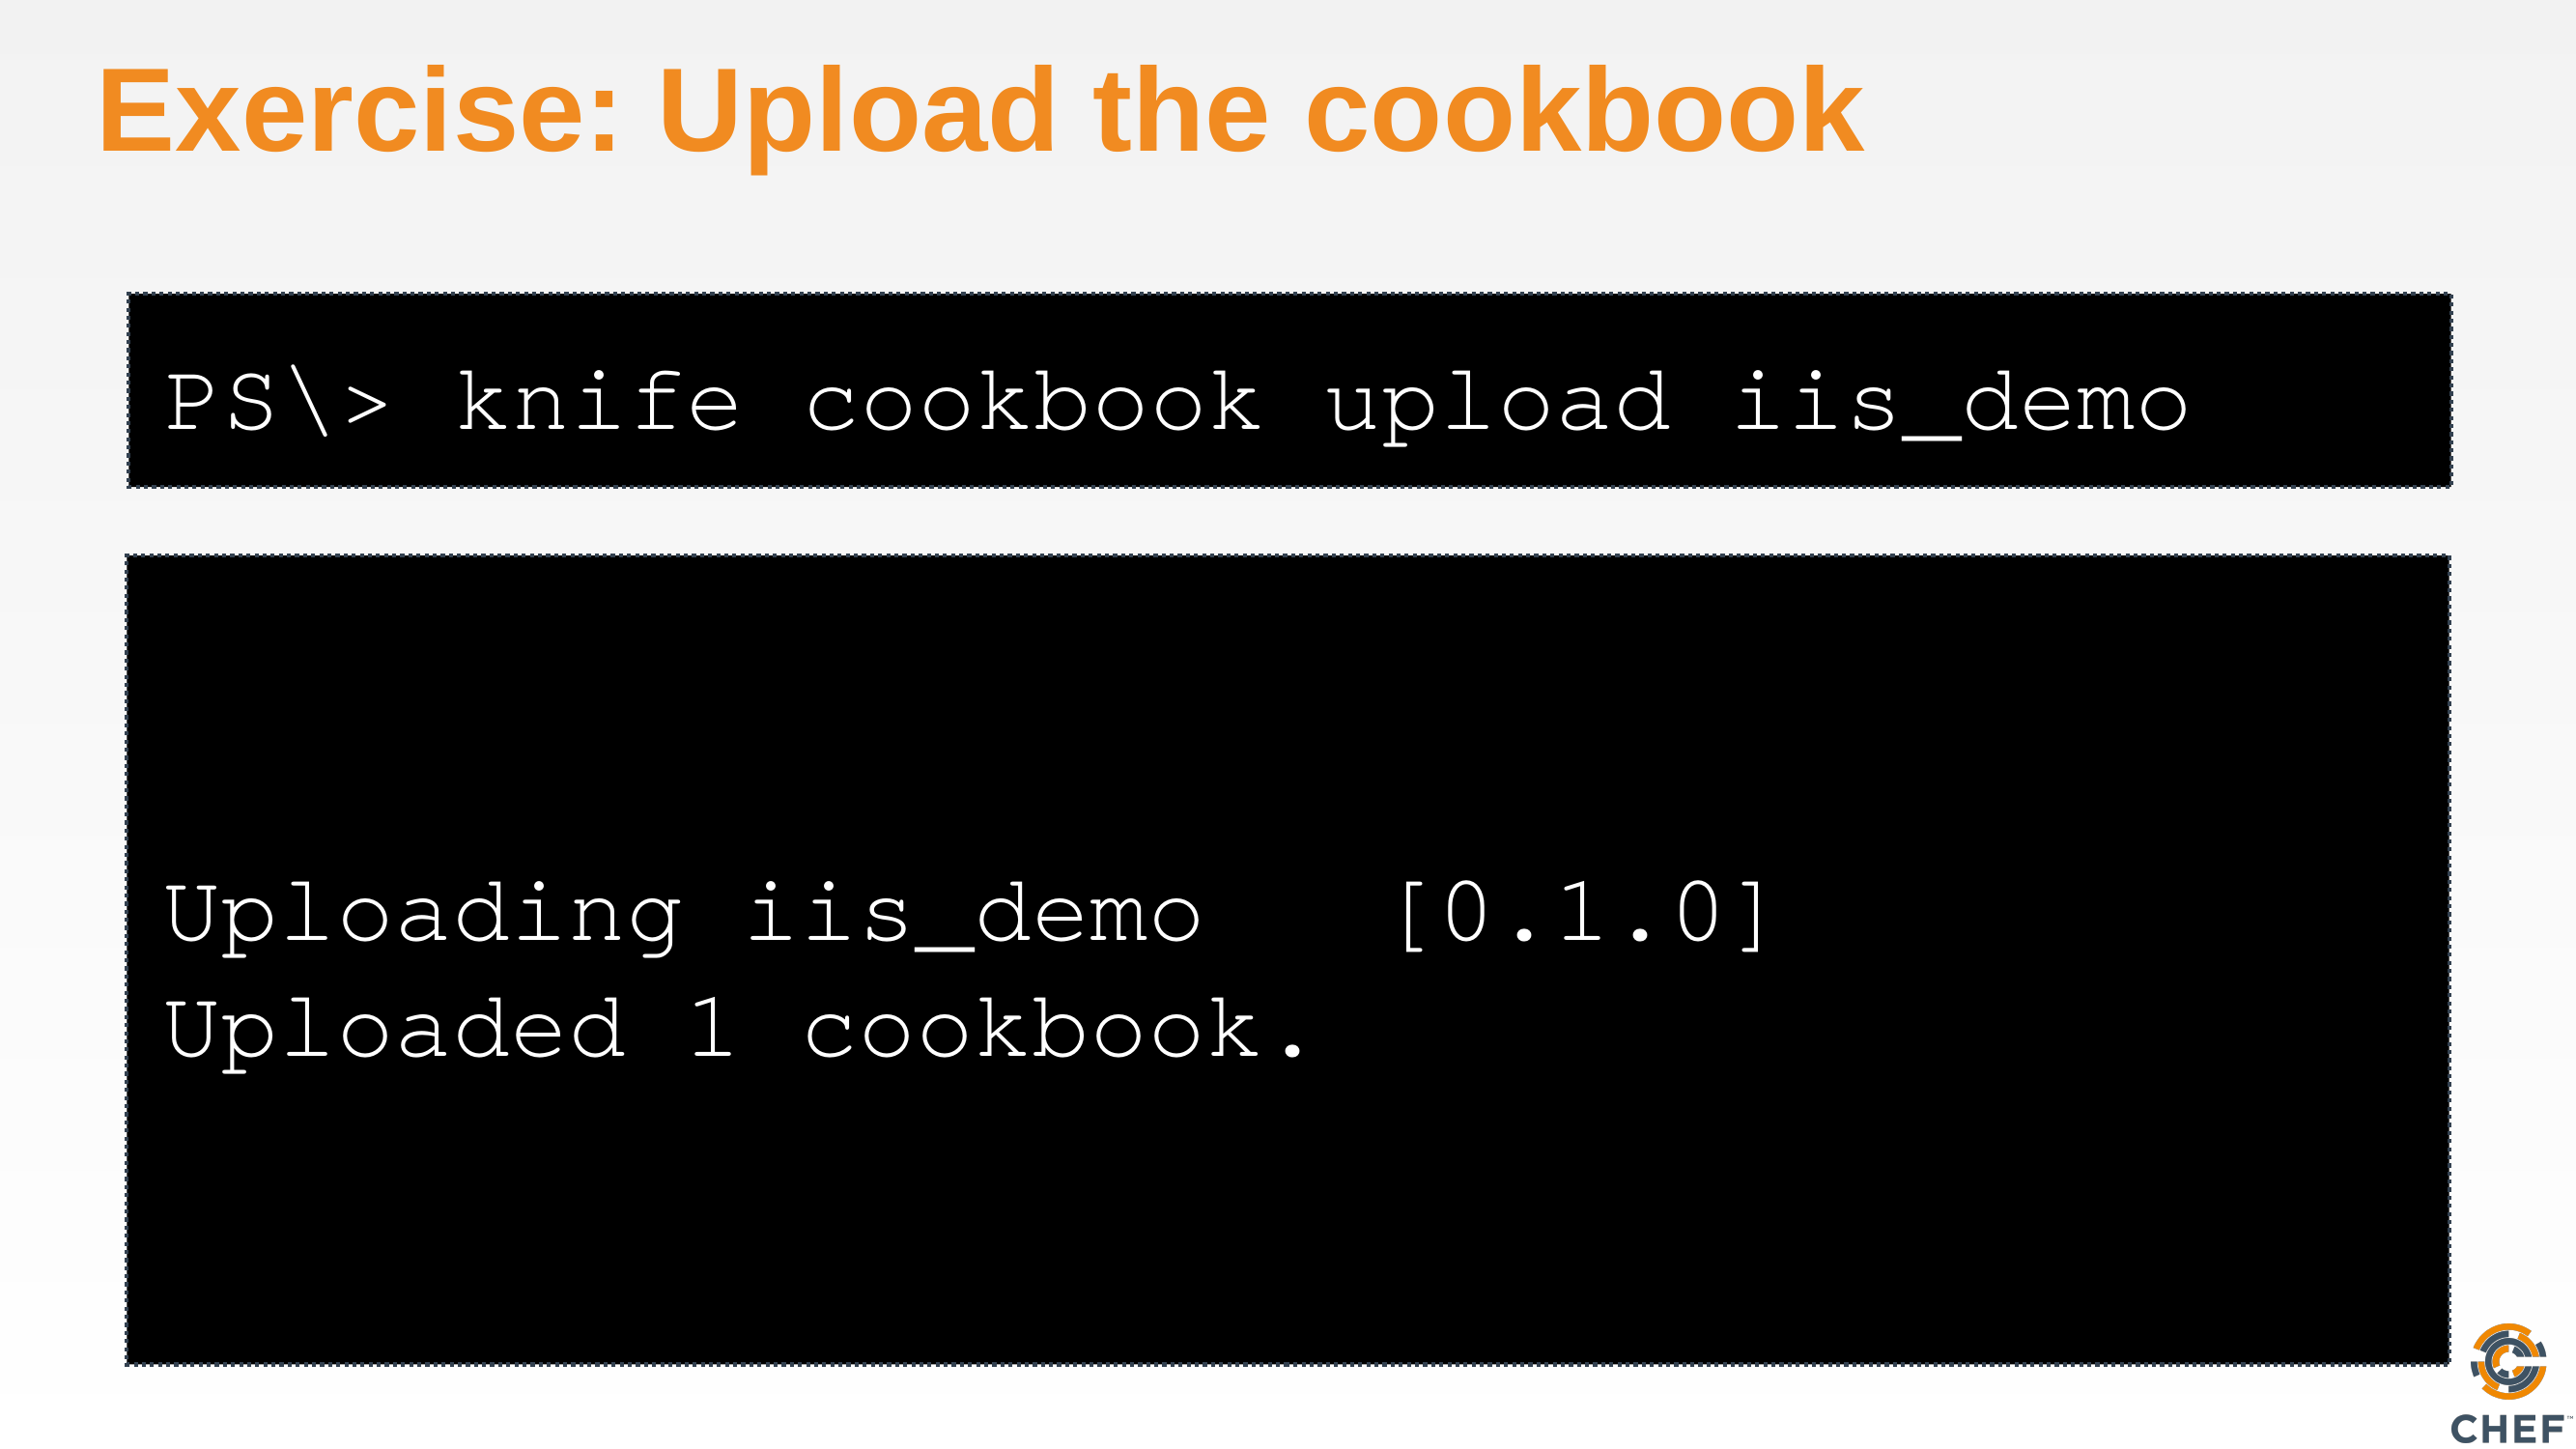

# Exercise: Upload the cookbook
PS\> knife cookbook upload iis_demo
Uploading iis_demo   [0.1.0]
Uploaded 1 cookbook.